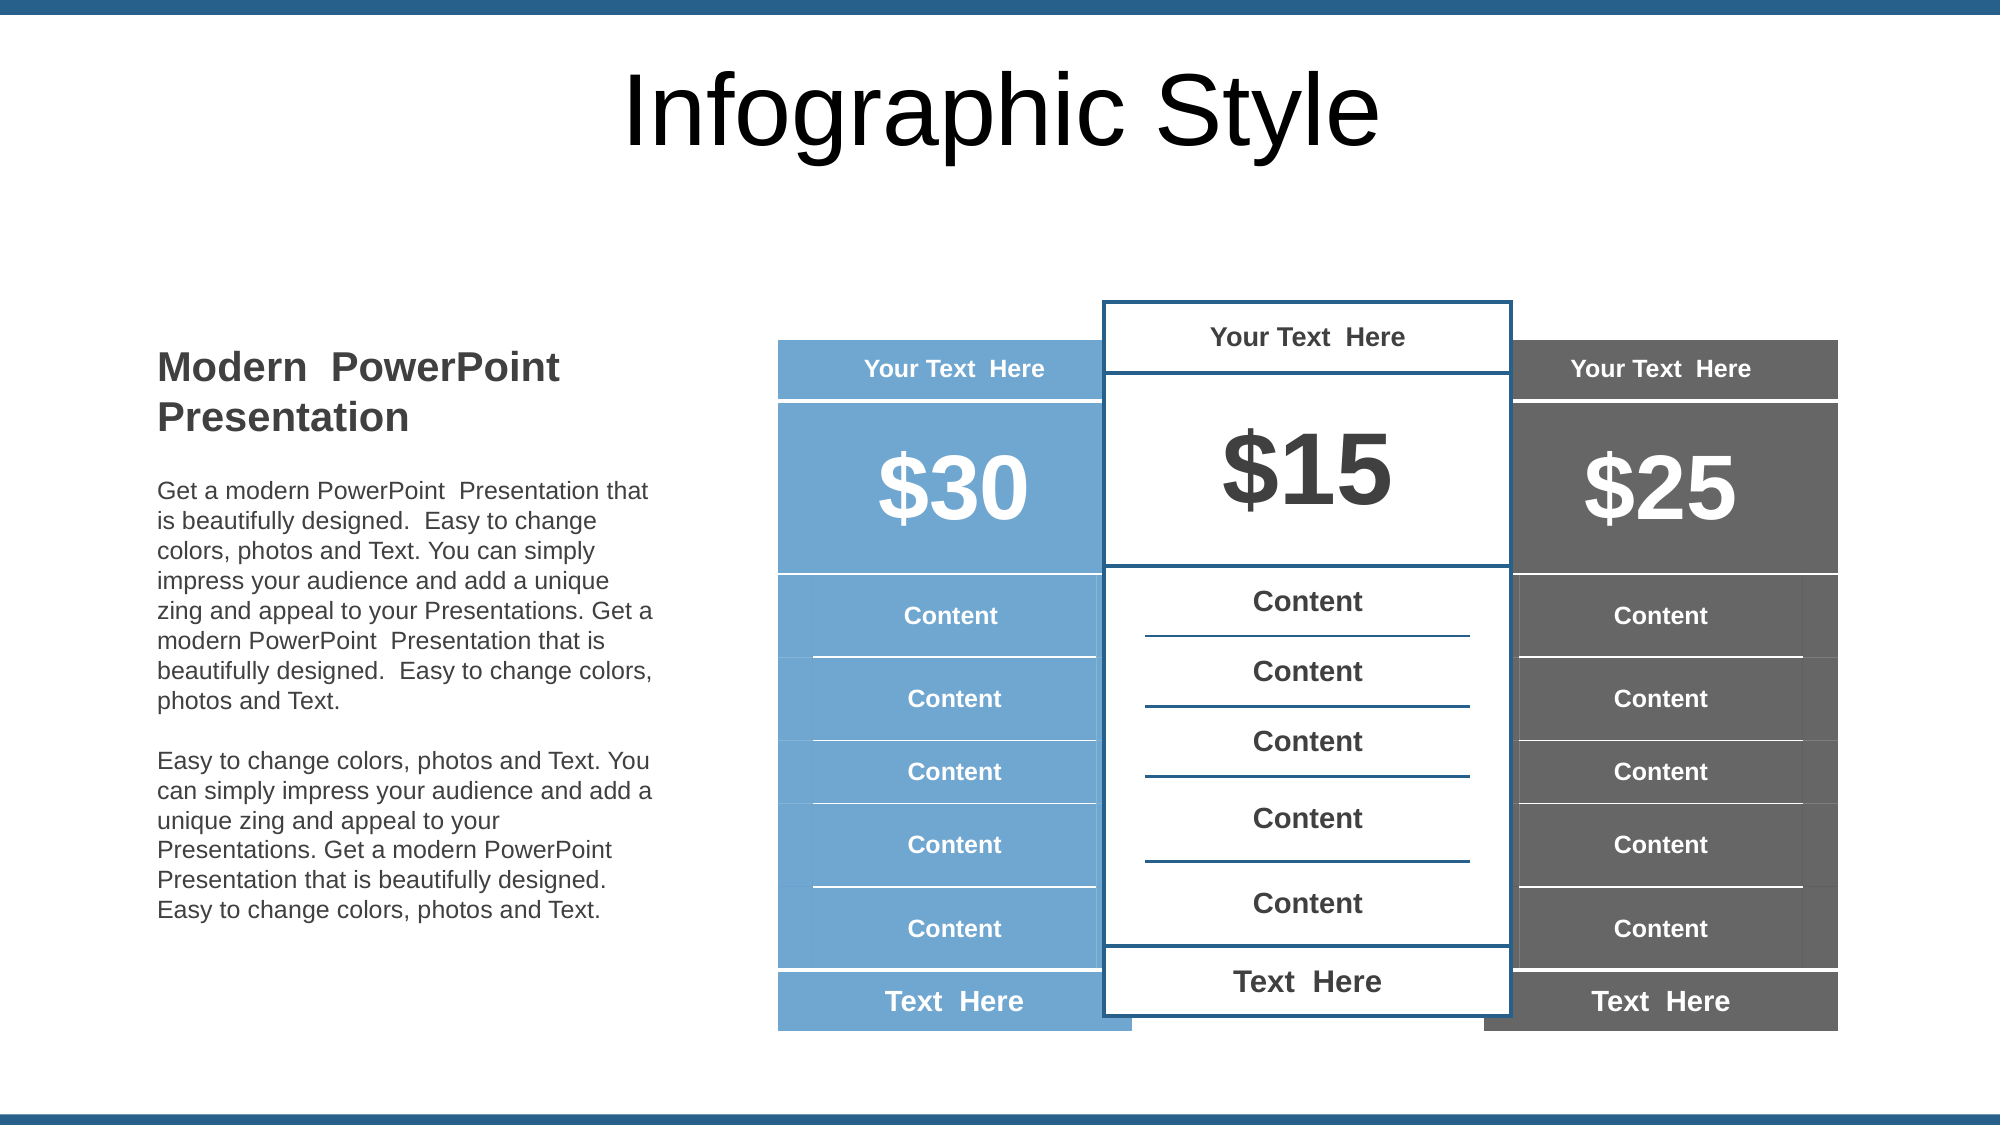

Infographic Style
| Your Text Here |  |  |
| --- | --- | --- |
| $15 |  |  |
|  | Content |  |
|  | Content |  |
|  | Content |  |
|  | Content |  |
|  | Content |  |
| Text Here |  |  |
Modern  PowerPoint  Presentation
| Your Text Here |  |  |
| --- | --- | --- |
| $30 |  |  |
|  | Content |  |
|  | Content |  |
|  | Content |  |
|  | Content |  |
|  | Content |  |
| Text Here |  |  |
| Your Text Here |  |  |
| --- | --- | --- |
| $25 |  |  |
|  | Content |  |
|  | Content |  |
|  | Content |  |
|  | Content |  |
|  | Content |  |
| Text Here |  |  |
Get a modern PowerPoint  Presentation that is beautifully designed.  Easy to change colors, photos and Text. You can simply impress your audience and add a unique zing and appeal to your Presentations. Get a modern PowerPoint  Presentation that is beautifully designed.  Easy to change colors, photos and Text.

Easy to change colors, photos and Text. You can simply impress your audience and add a unique zing and appeal to your Presentations. Get a modern PowerPoint  Presentation that is beautifully designed. Easy to change colors, photos and Text.